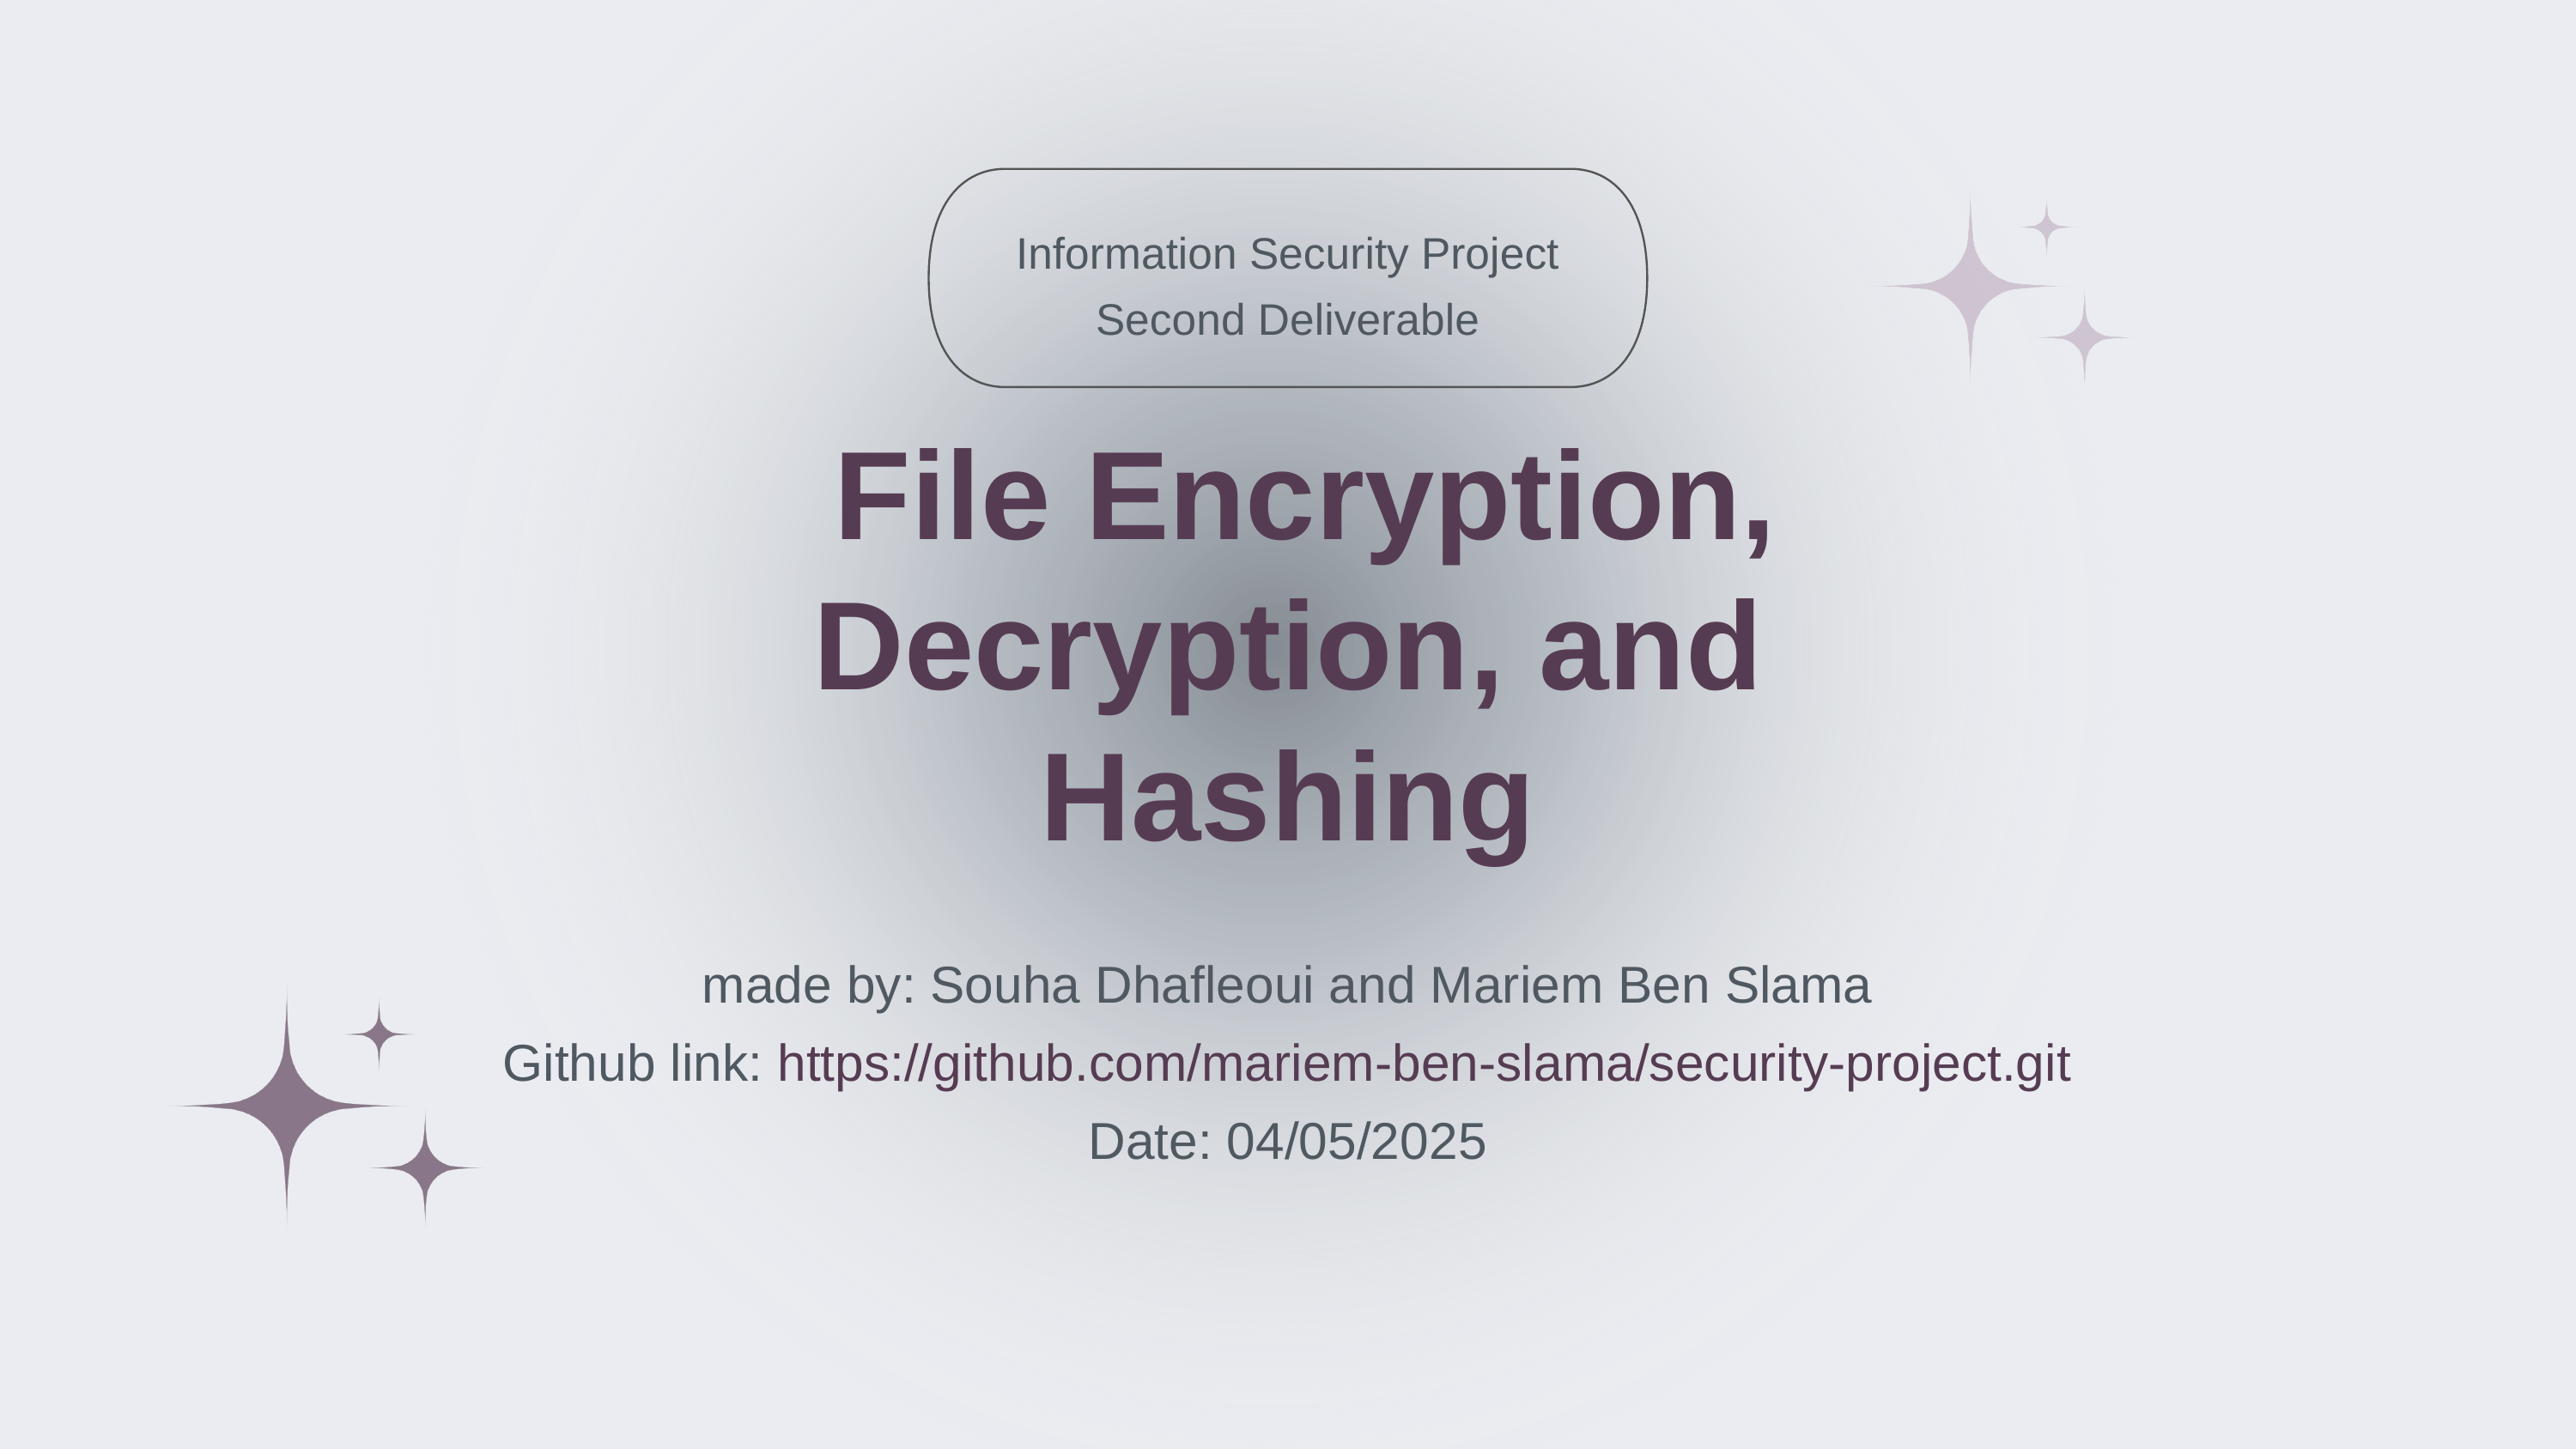

Information Security Project
Second Deliverable

 File Encryption, Decryption, and Hashing
made by: Souha Dhafleoui and Mariem Ben Slama
Github link: https://github.com/mariem-ben-slama/security-project.git
Date: 04/05/2025